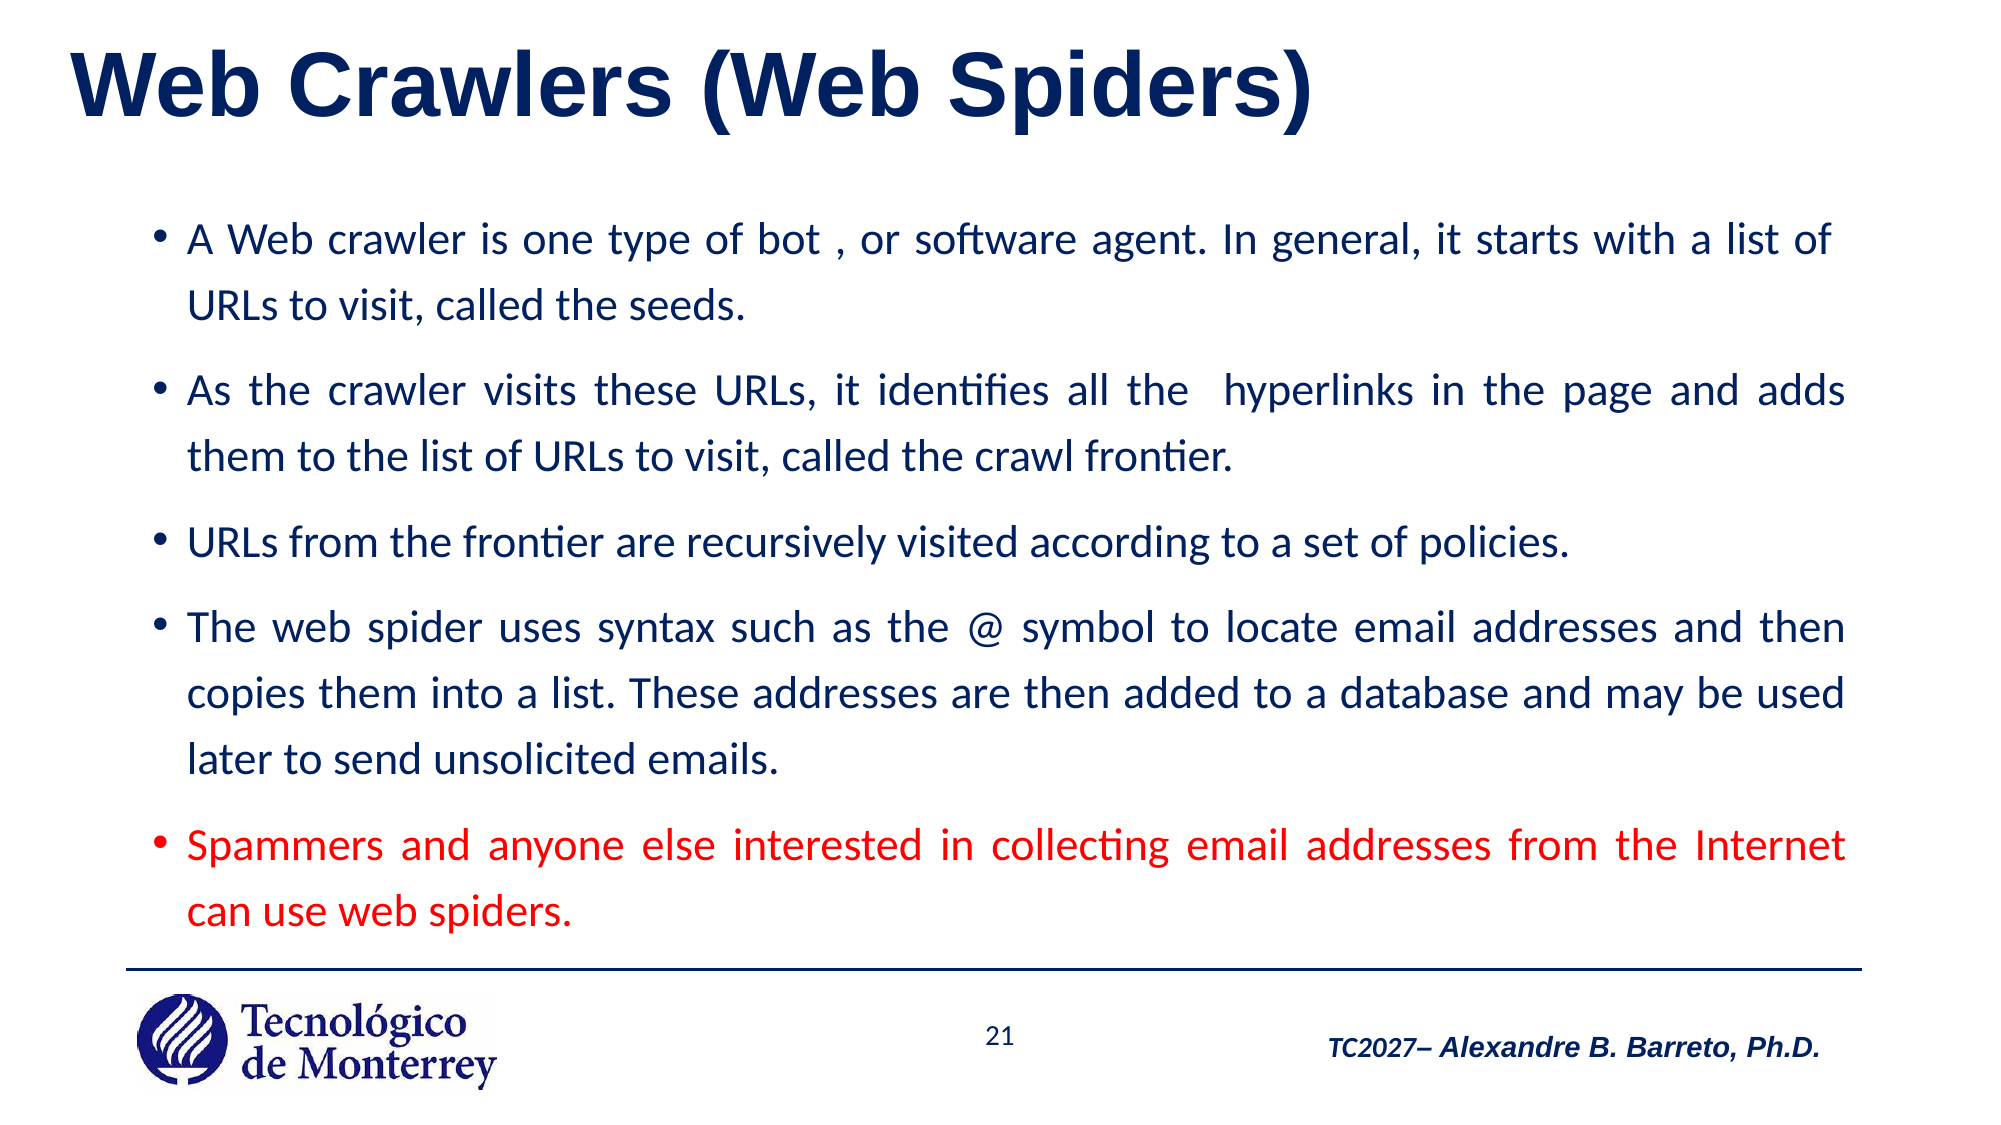

# Web Crawlers (Web Spiders)
A Web crawler is one type of bot , or software agent. In general, it starts with a list of  URLs to visit, called the seeds.
As the crawler visits these URLs, it identifies all the  hyperlinks in the page and adds them to the list of URLs to visit, called the crawl frontier.
URLs from the frontier are recursively visited according to a set of policies.
The web spider uses syntax such as the @ symbol to locate email addresses and then copies them into a list. These addresses are then added to a database and may be used later to send unsolicited emails.
Spammers and anyone else interested in collecting email addresses from the Internet can use web spiders.